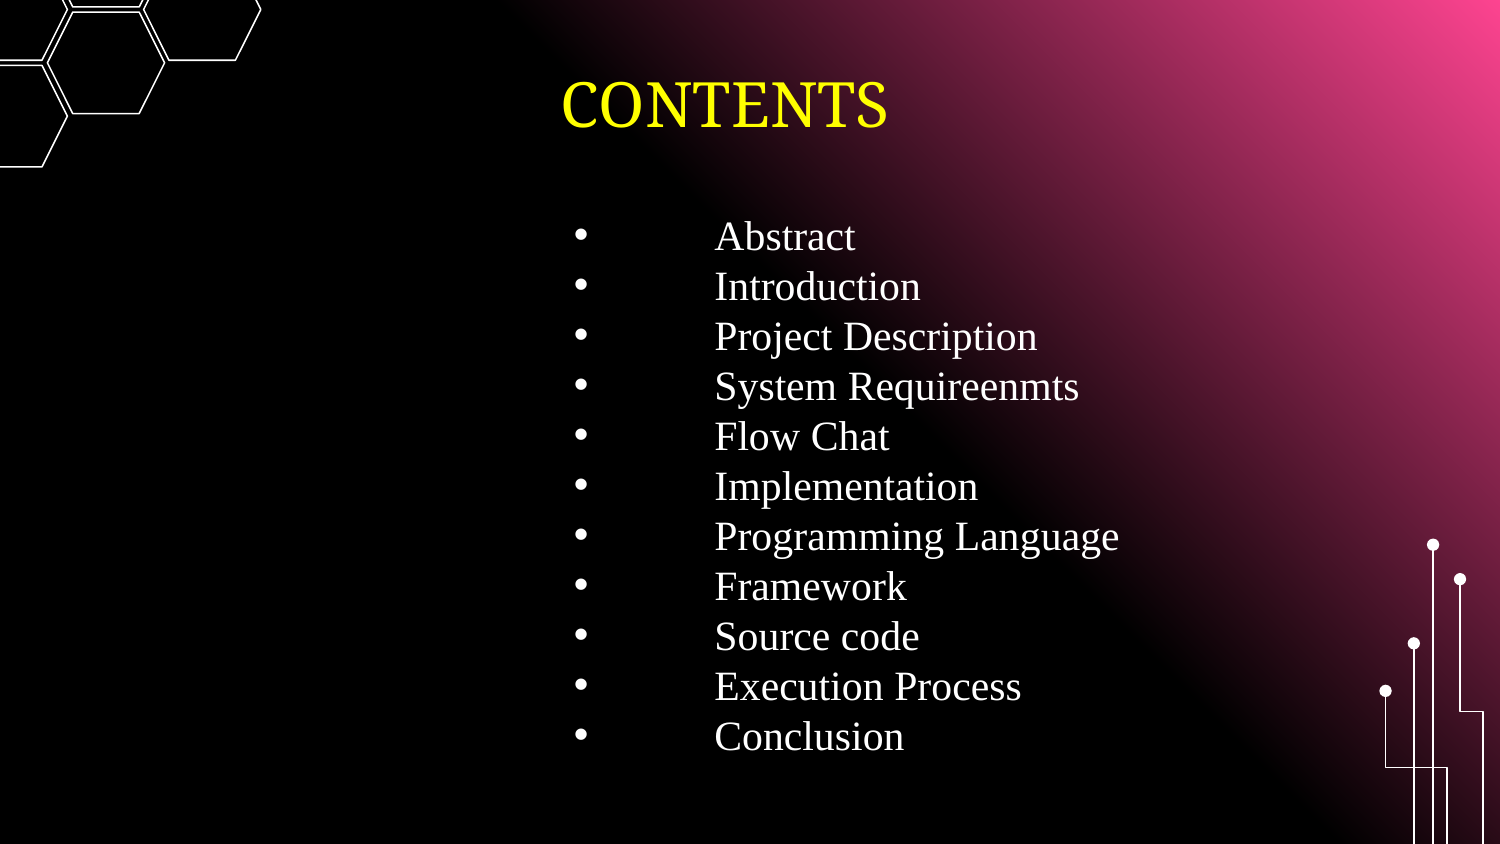

# CONTENTS
Abstract
Introduction
Project Description
System Requireenmts
Flow Chat
Implementation
Programming Language
Framework
Source code
Execution Process
Conclusion